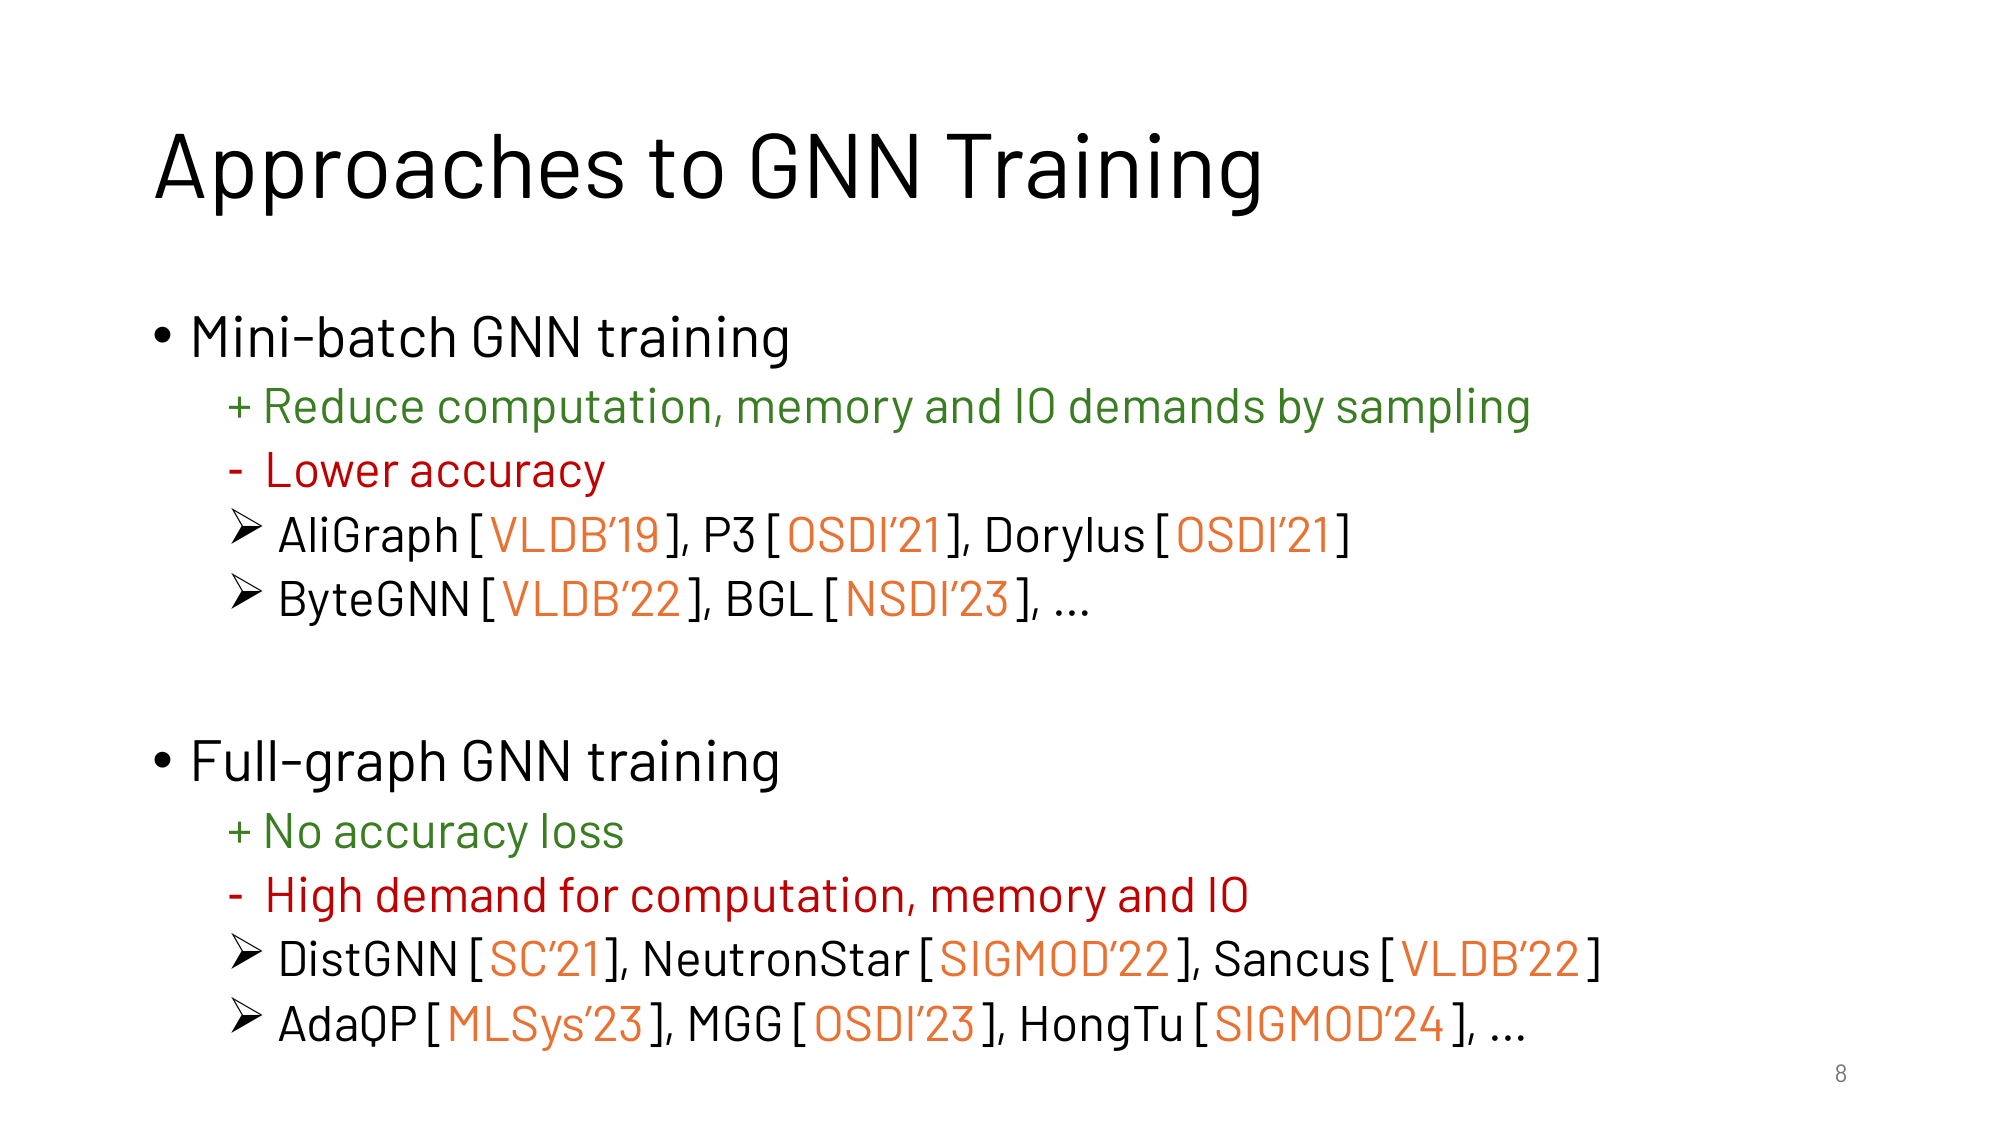

# Approaches to GNN Training
Mini-batch GNN training
+ Reduce computation, memory and IO demands by sampling
Lower accuracy
 AliGraph [VLDB’19], P3 [OSDI’21], Dorylus [OSDI’21]
 ByteGNN [VLDB’22], BGL [NSDI’23], …

Full-graph GNN training
+ No accuracy loss
High demand for computation, memory and IO
 DistGNN [SC’21], NeutronStar [SIGMOD’22], Sancus [VLDB’22]
 AdaQP [MLSys’23], MGG [OSDI’23], HongTu [SIGMOD’24], …

8